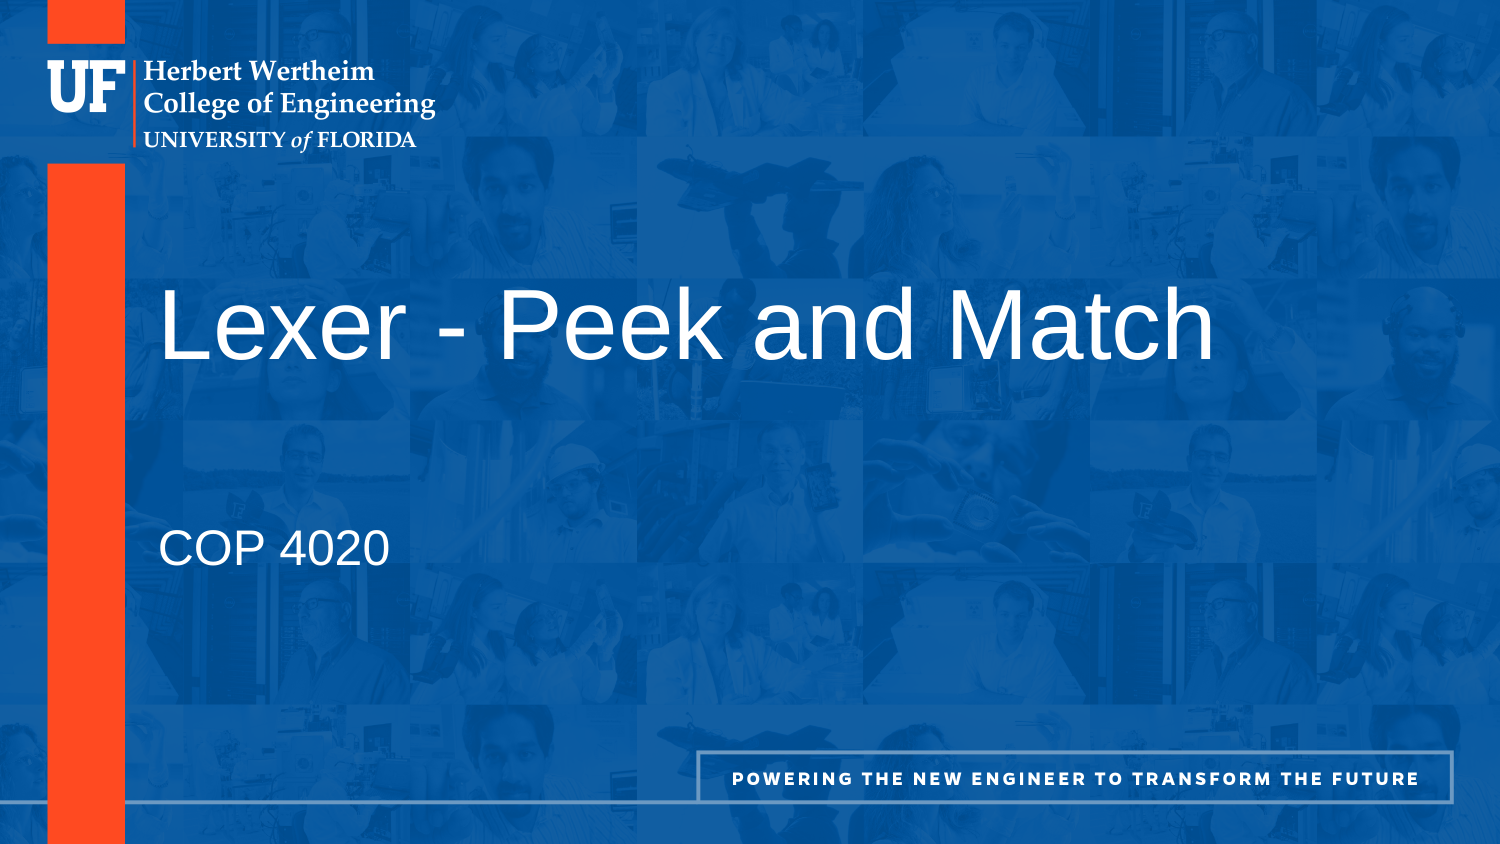

# Lexer - Peek and Match
COP 4020